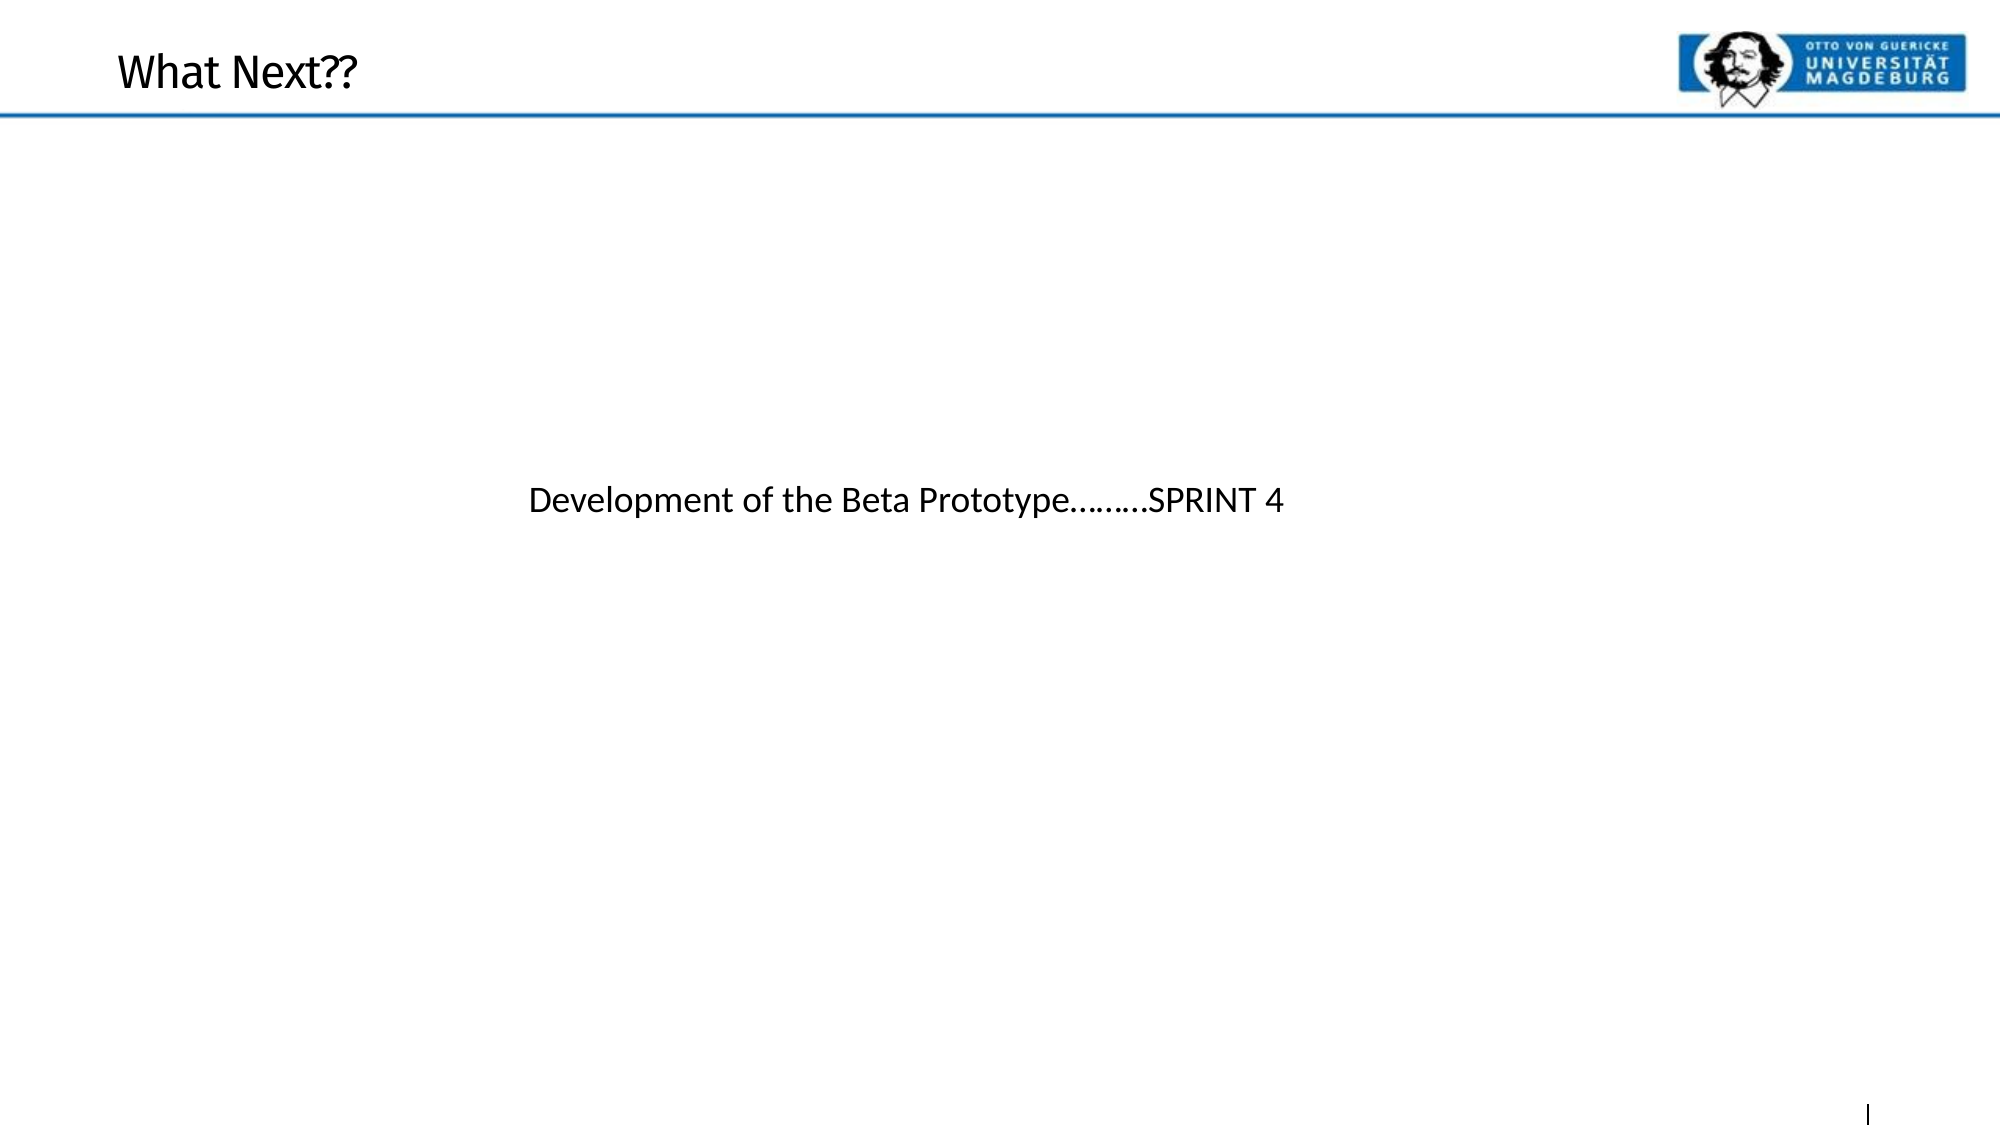

What Next??
Development of the Beta Prototype………SPRINT 4